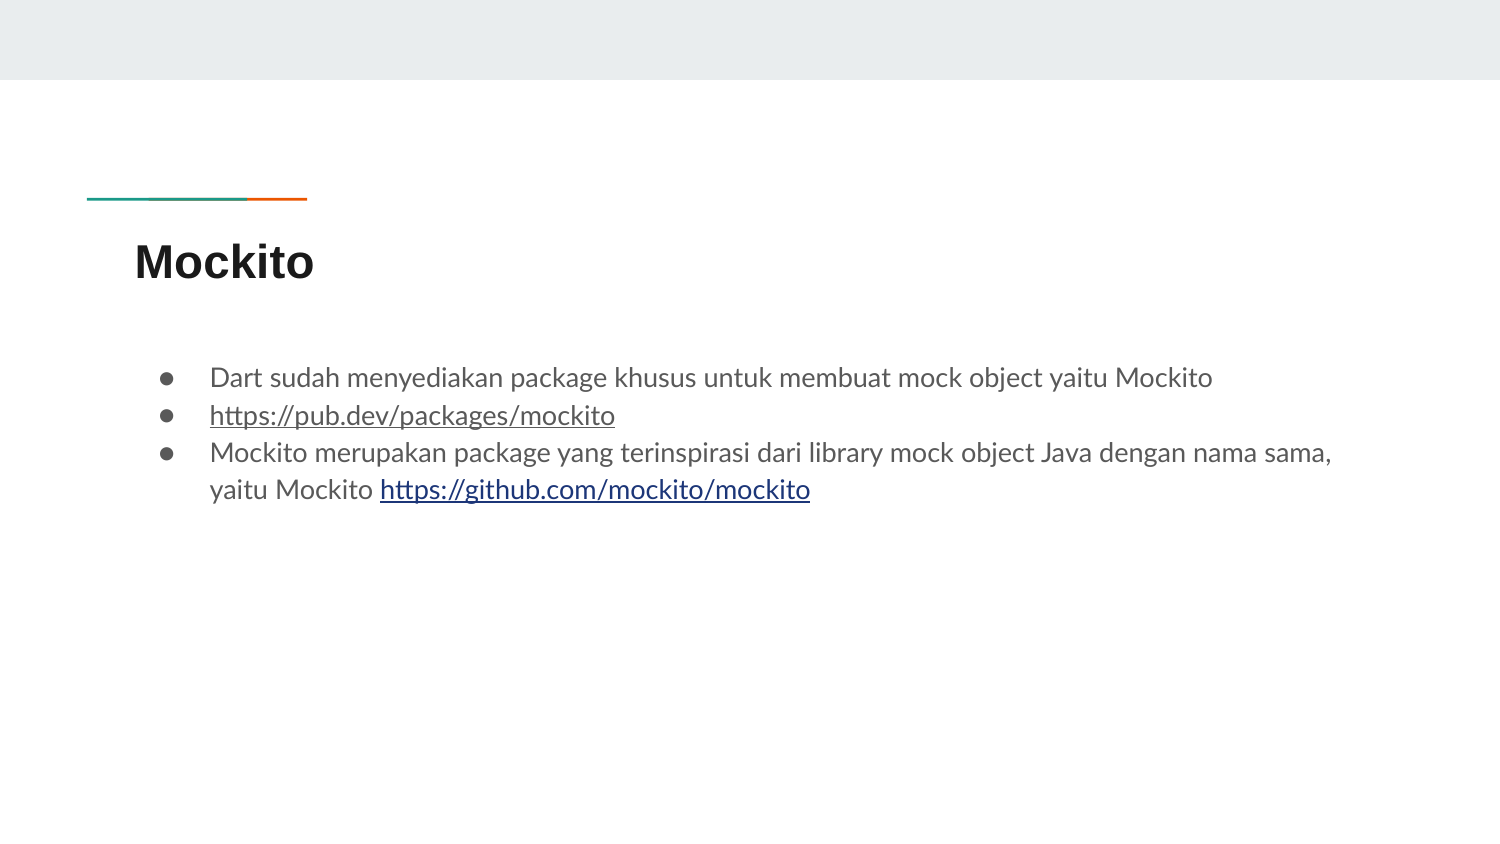

# Mockito
Dart sudah menyediakan package khusus untuk membuat mock object yaitu Mockito
https://pub.dev/packages/mockito
Mockito merupakan package yang terinspirasi dari library mock object Java dengan nama sama, yaitu Mockito https://github.com/mockito/mockito